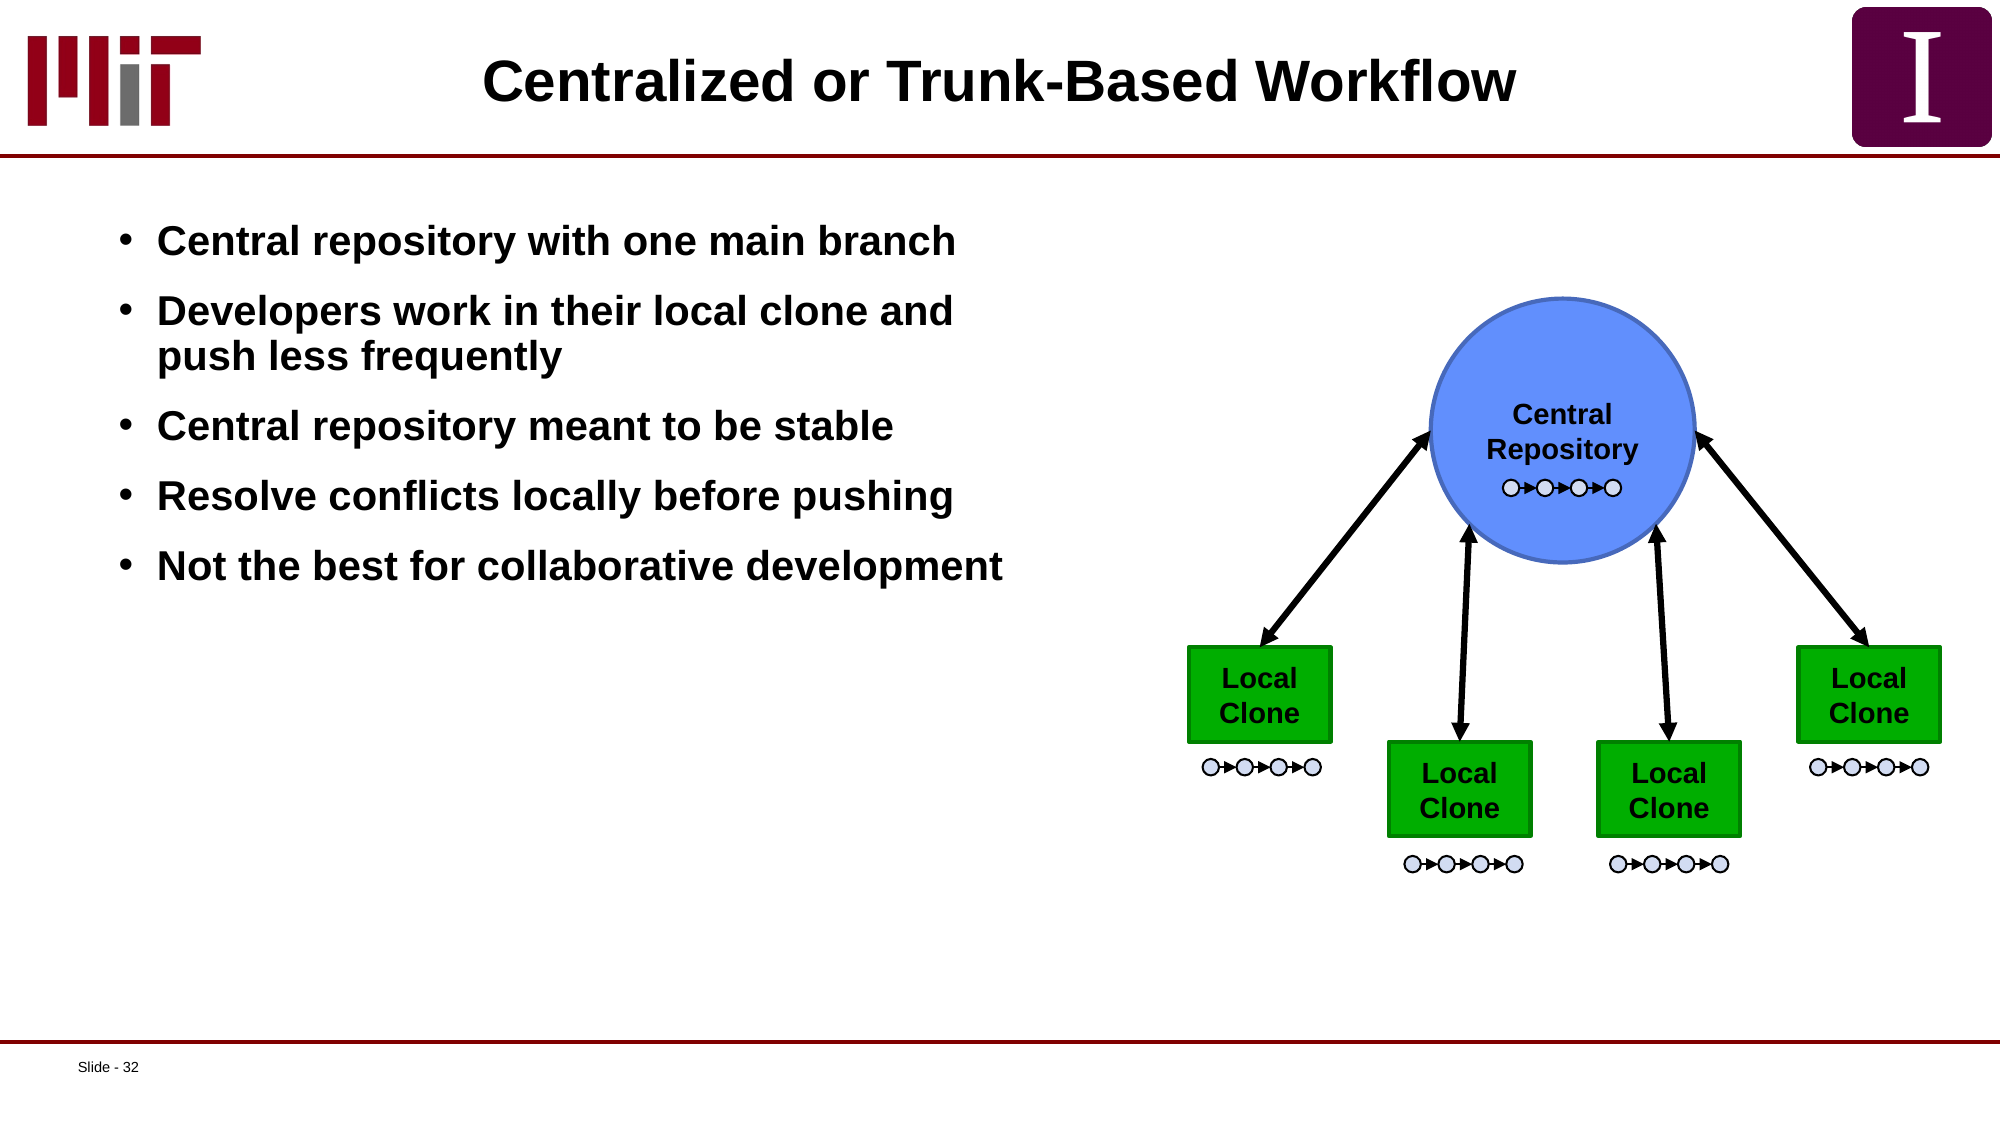

# Centralized or Trunk-Based Workflow
Central repository with one main branch
Developers work in their local clone and push less frequently
Central repository meant to be stable
Resolve conflicts locally before pushing
Not the best for collaborative development
Central Repository

Local
Clone
Local
Clone
Local
Clone
Local
Clone